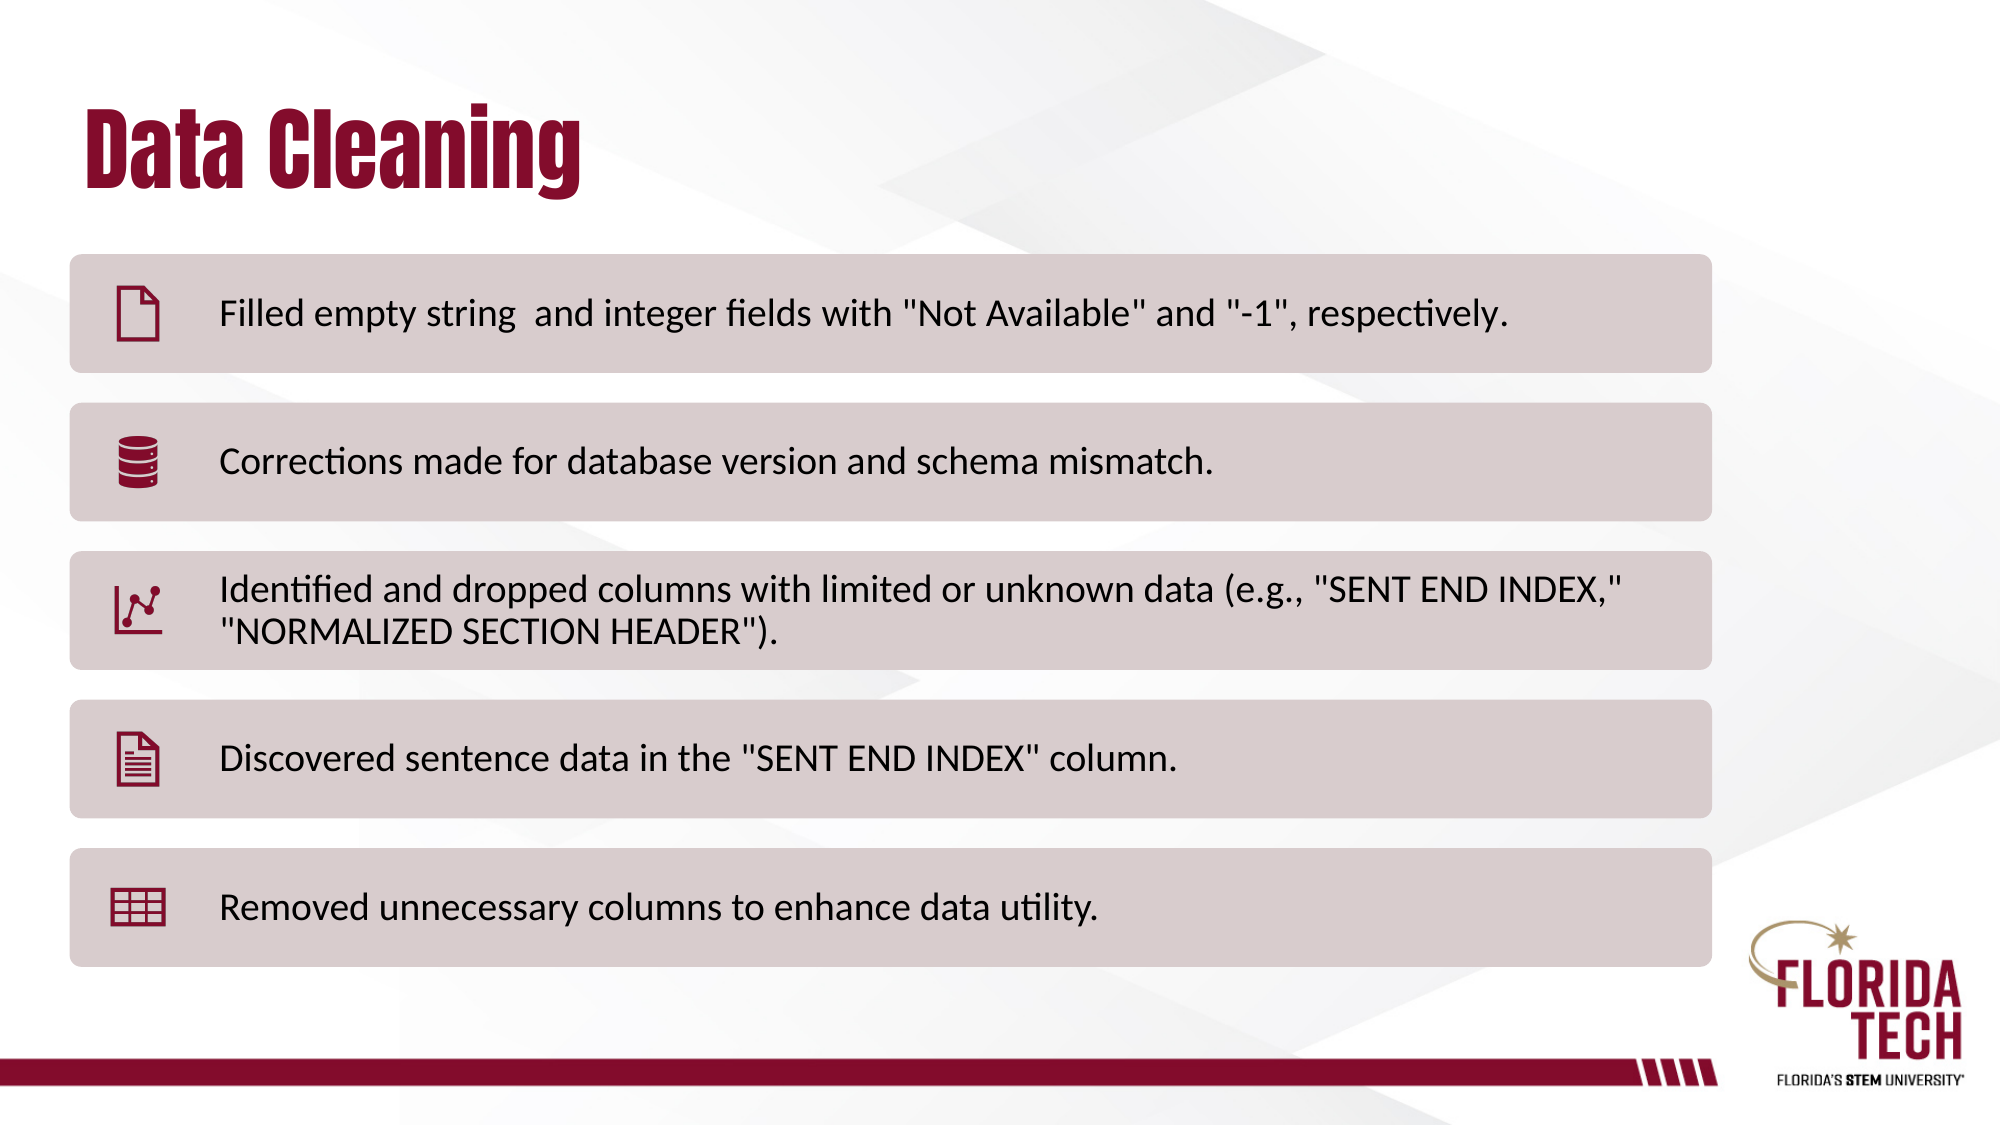

# Data Cleaning
Filled empty string  and integer fields with "Not Available" and "-1", respectively.
Corrections made for database version and schema mismatch.
Identified and dropped columns with limited or unknown data (e.g., "SENT END INDEX," "NORMALIZED SECTION HEADER").
Discovered sentence data in the "SENT END INDEX" column.
Removed unnecessary columns to enhance data utility.